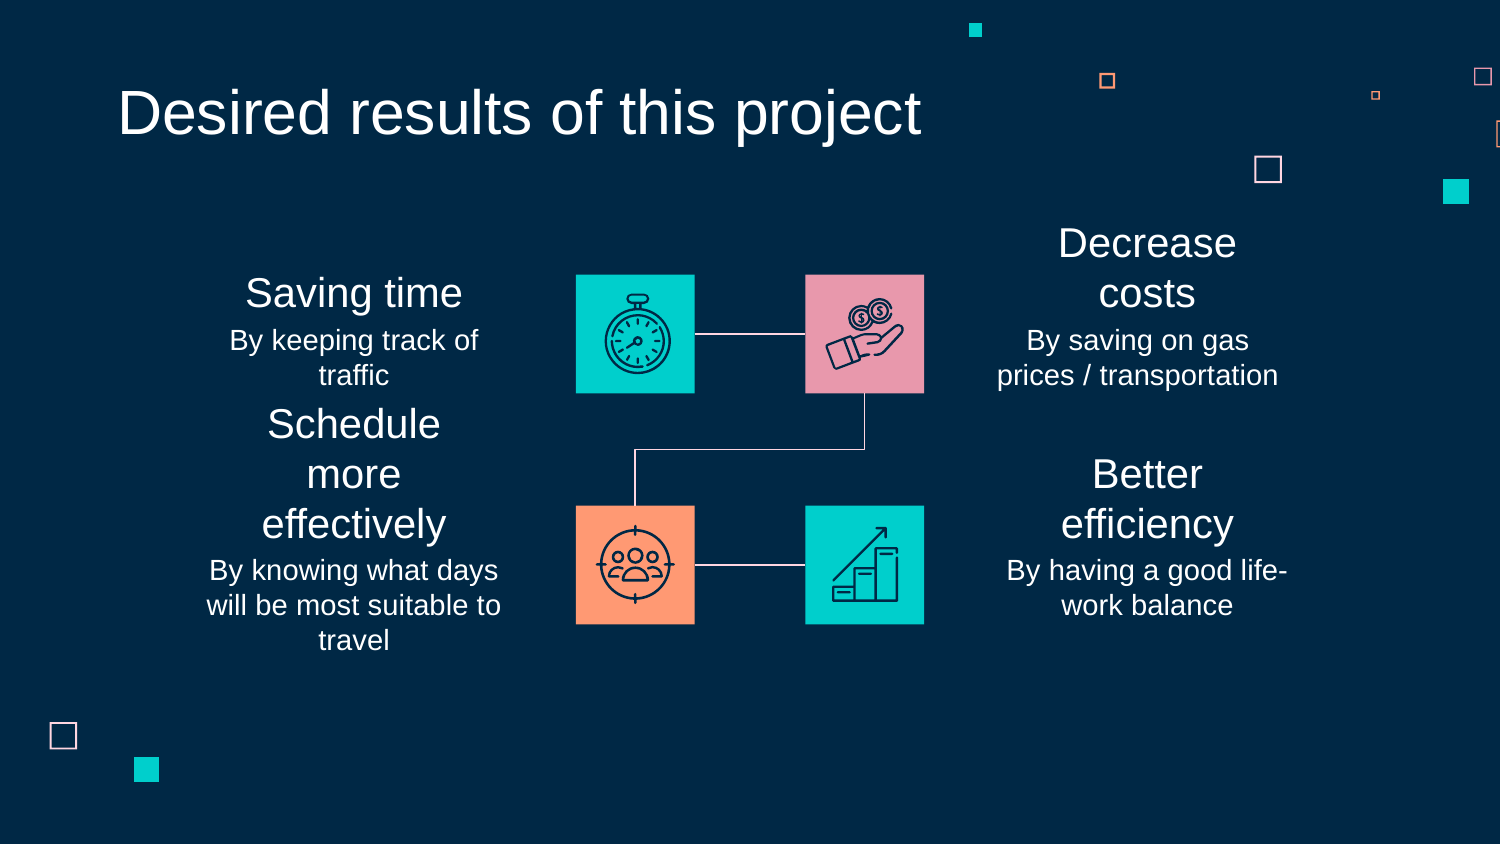

Desired results of this project
# Saving time
Decrease costs

By keeping track of traffic
By saving on gas prices / transportation
Schedule more effectively
Better efficiency

By knowing what days will be most suitable to travel
By having a good life-work balance